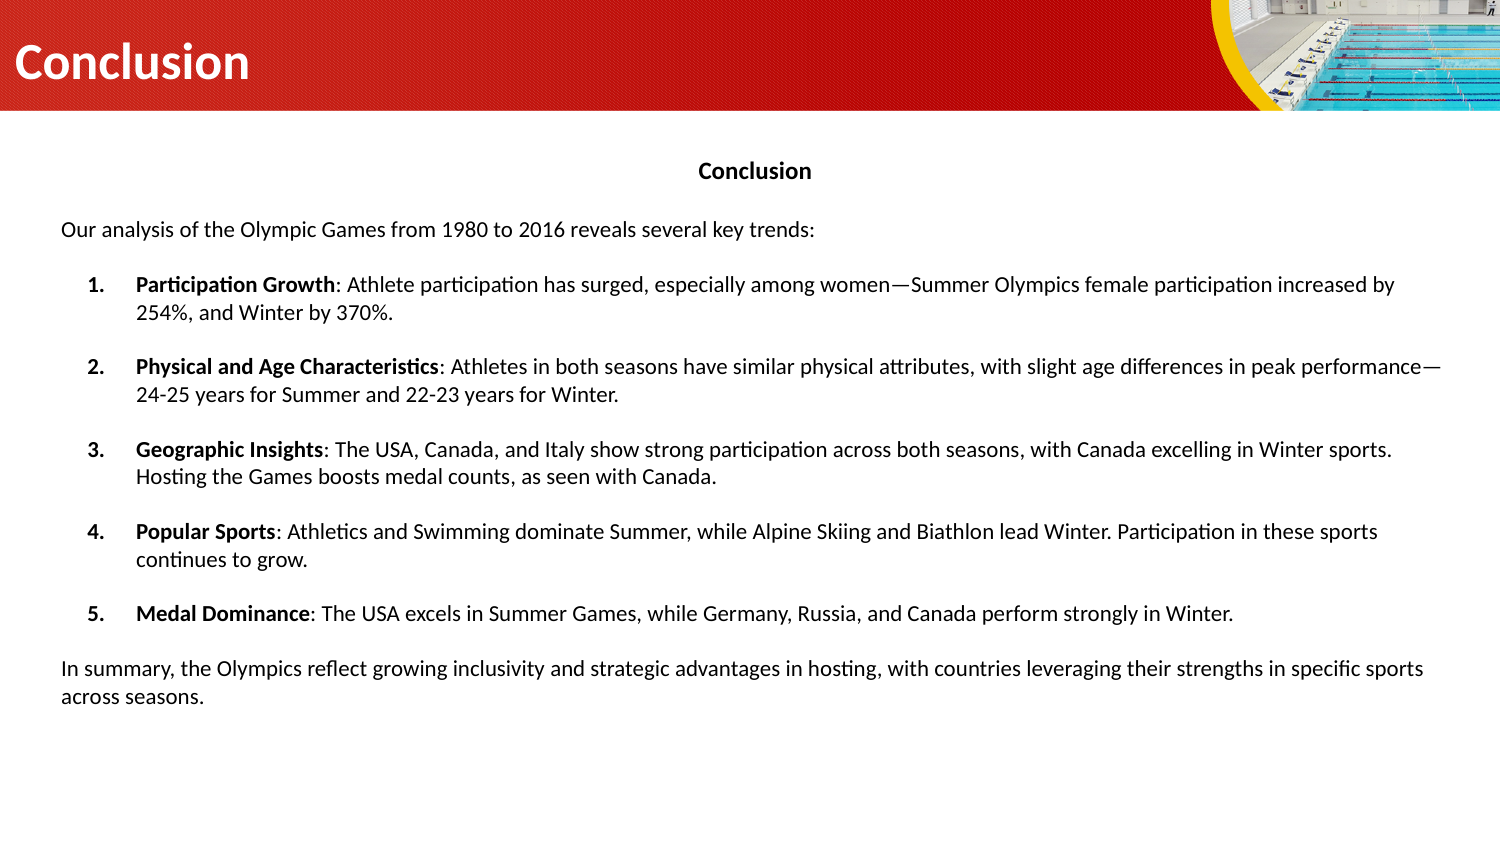

# Conclusion
Conclusion

Our analysis of the Olympic Games from 1980 to 2016 reveals several key trends:

Participation Growth: Athlete participation has surged, especially among women—Summer Olympics female participation increased by 254%, and Winter by 370%.

Physical and Age Characteristics: Athletes in both seasons have similar physical attributes, with slight age differences in peak performance—24-25 years for Summer and 22-23 years for Winter.

Geographic Insights: The USA, Canada, and Italy show strong participation across both seasons, with Canada excelling in Winter sports. Hosting the Games boosts medal counts, as seen with Canada.

Popular Sports: Athletics and Swimming dominate Summer, while Alpine Skiing and Biathlon lead Winter. Participation in these sports continues to grow.

Medal Dominance: The USA excels in Summer Games, while Germany, Russia, and Canada perform strongly in Winter.

In summary, the Olympics reflect growing inclusivity and strategic advantages in hosting, with countries leveraging their strengths in specific sports across seasons.